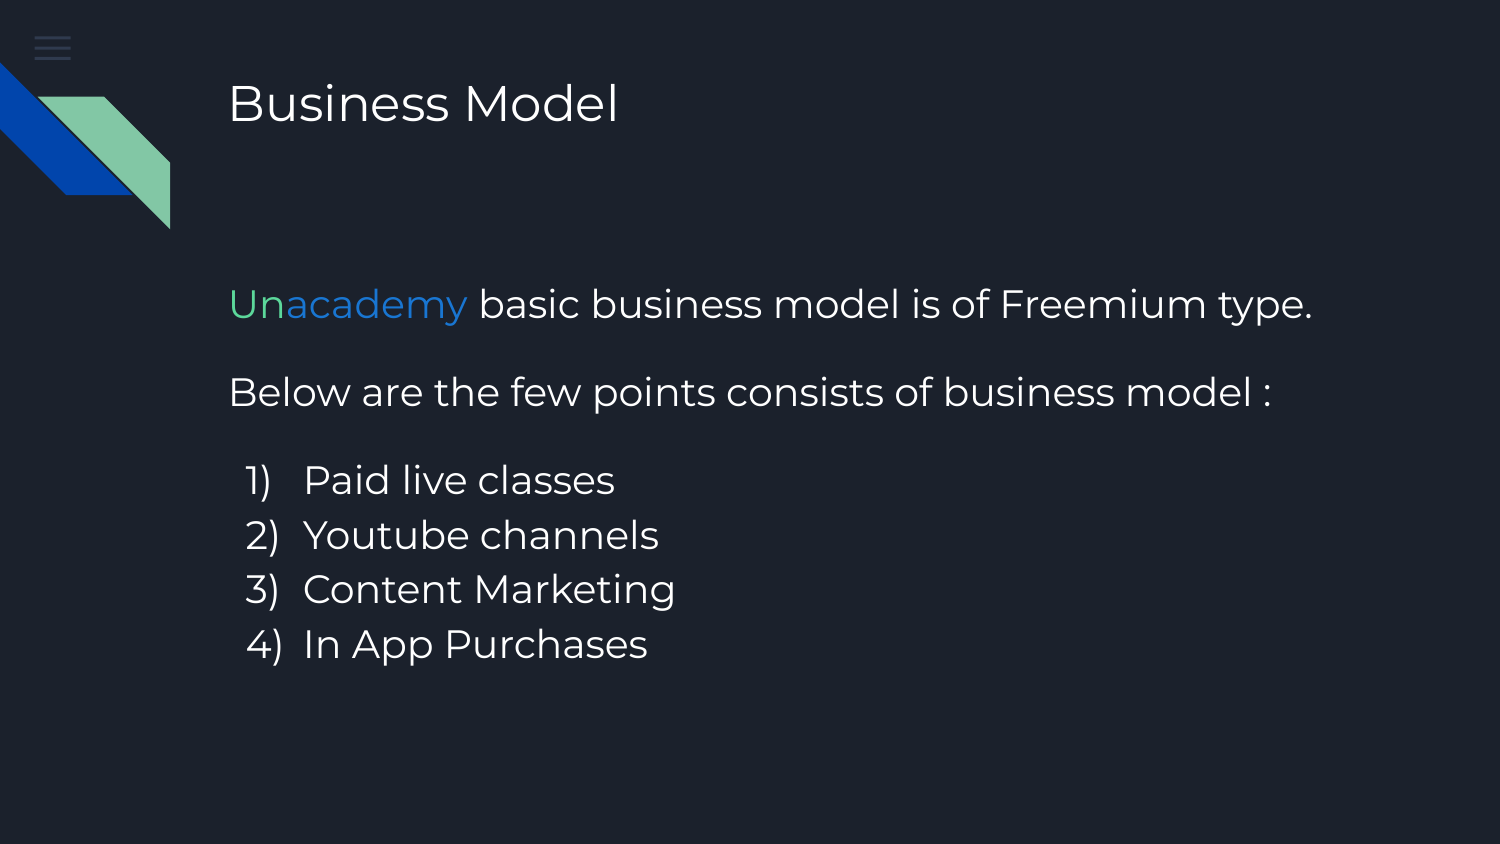

Business Model

Unacademy basic business model is of Freemium type.
Below are the few points consists of business model :
Paid live classes
Youtube channels
Content Marketing
In App Purchases